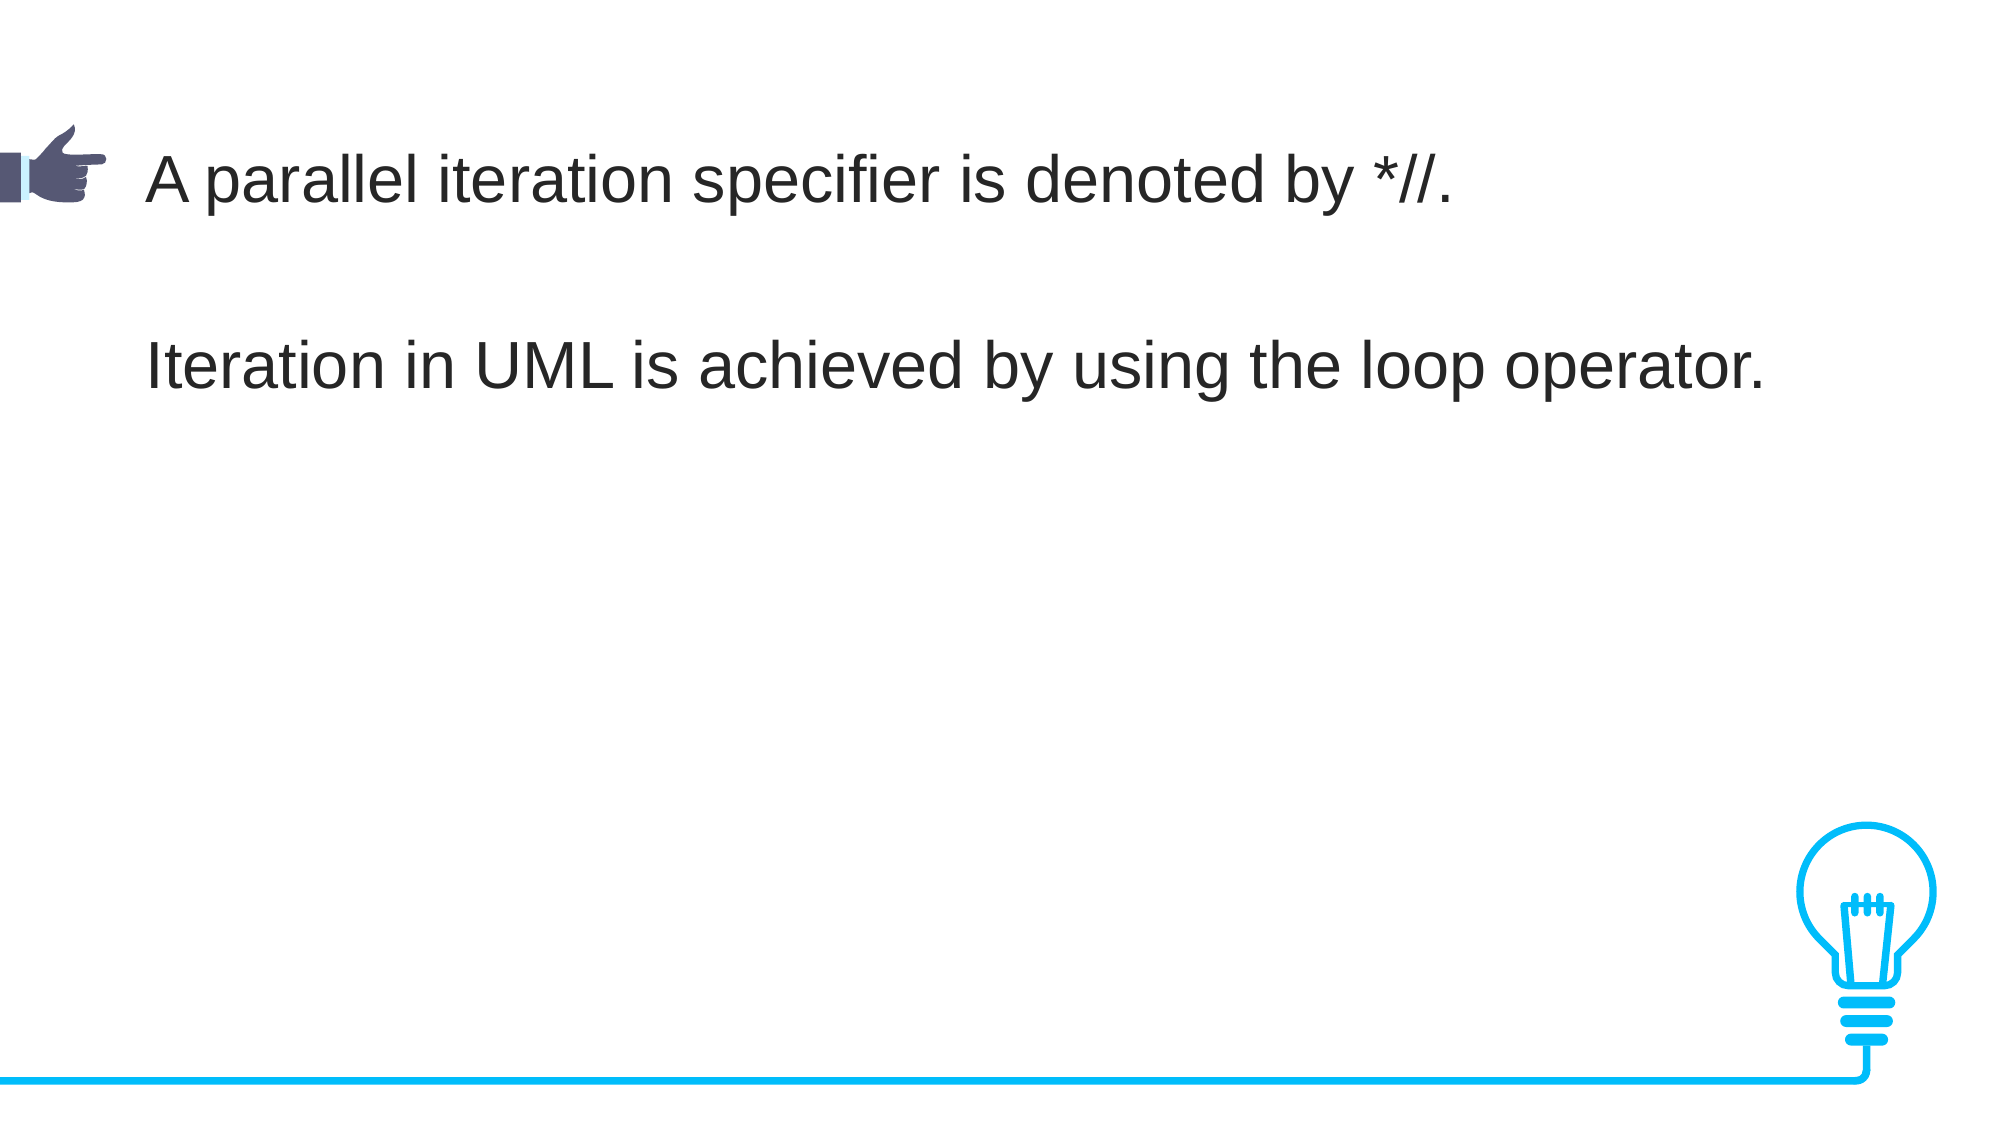

A parallel iteration specifier is denoted by *//.

Iteration in UML is achieved by using the loop operator.